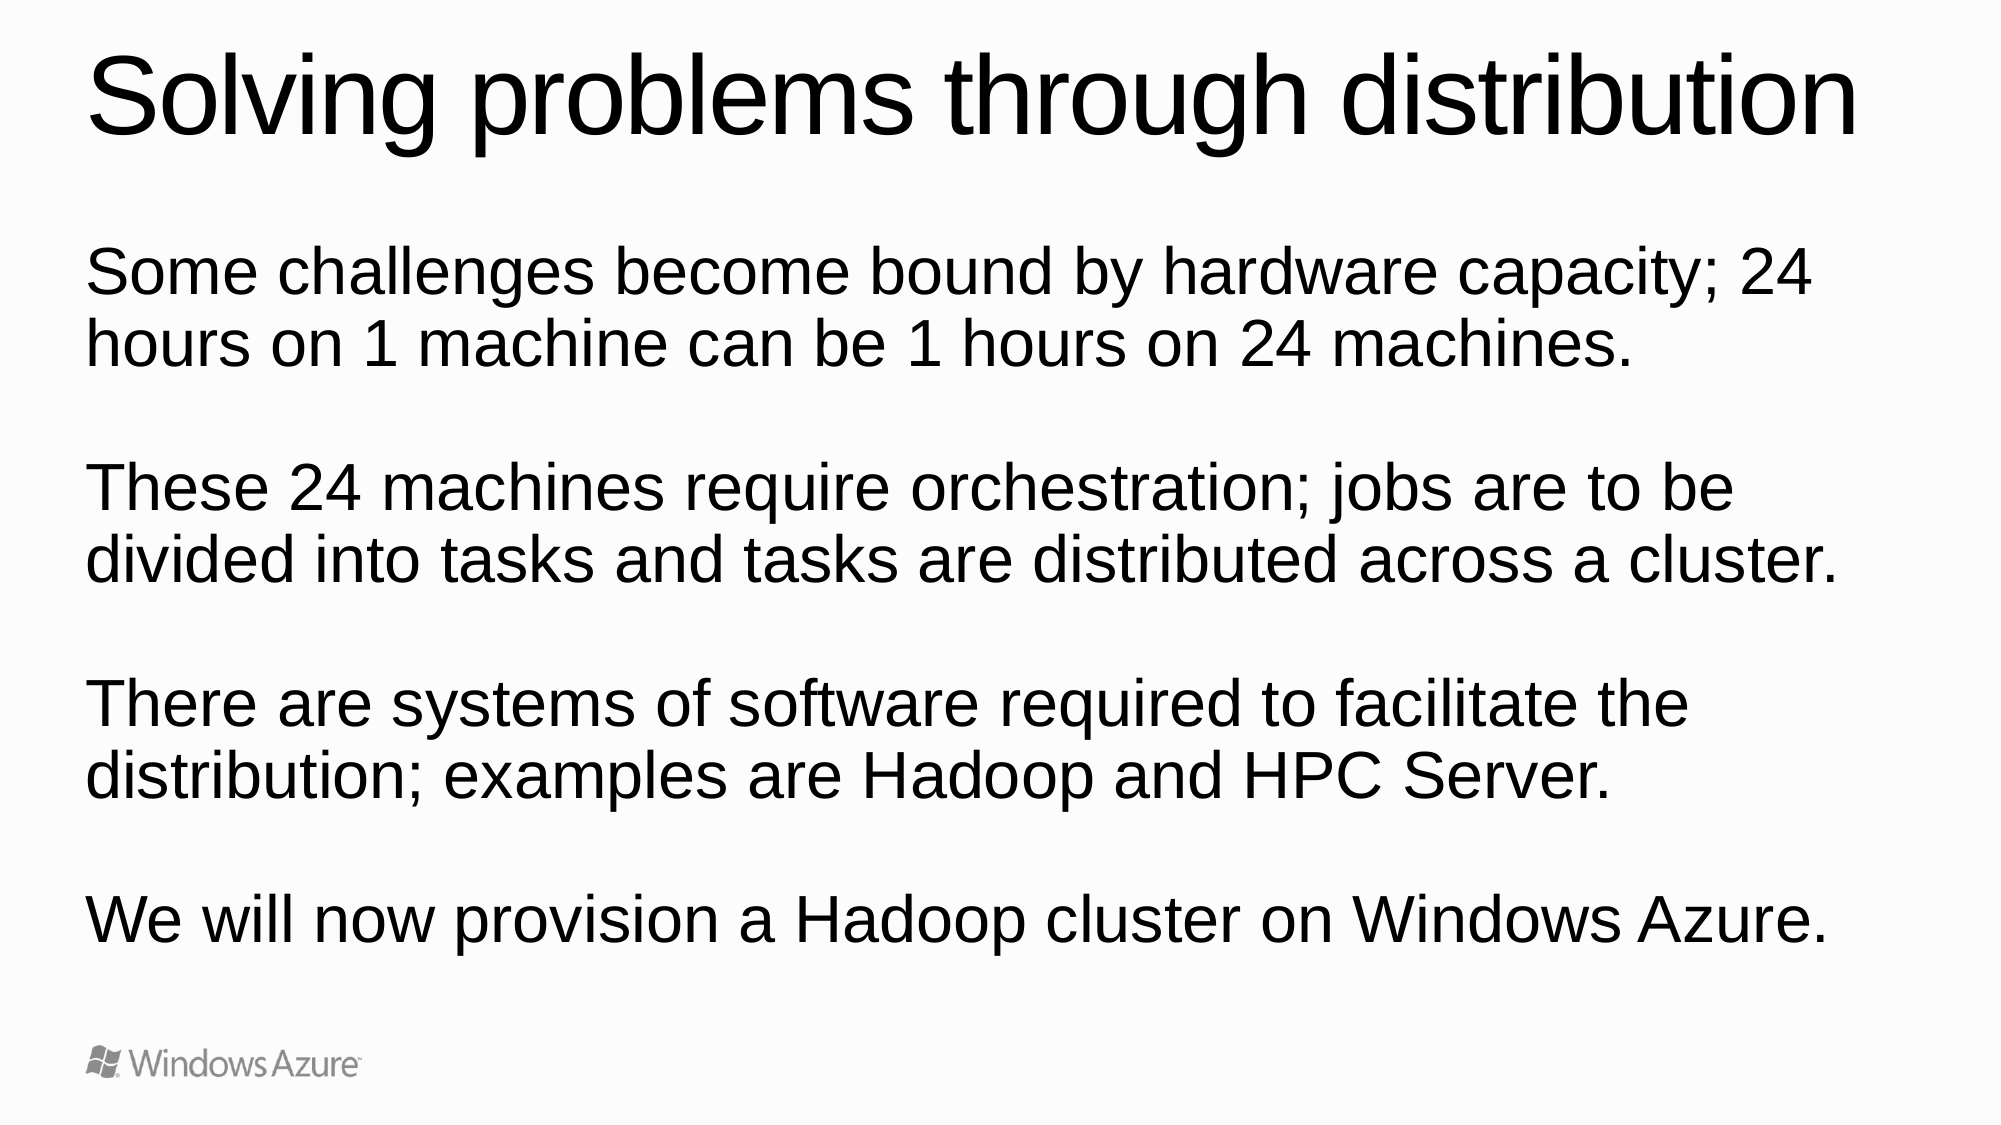

# Solving problems through distribution
Some challenges become bound by hardware capacity; 24 hours on 1 machine can be 1 hours on 24 machines.

These 24 machines require orchestration; jobs are to be divided into tasks and tasks are distributed across a cluster.

There are systems of software required to facilitate the distribution; examples are Hadoop and HPC Server.

We will now provision a Hadoop cluster on Windows Azure.